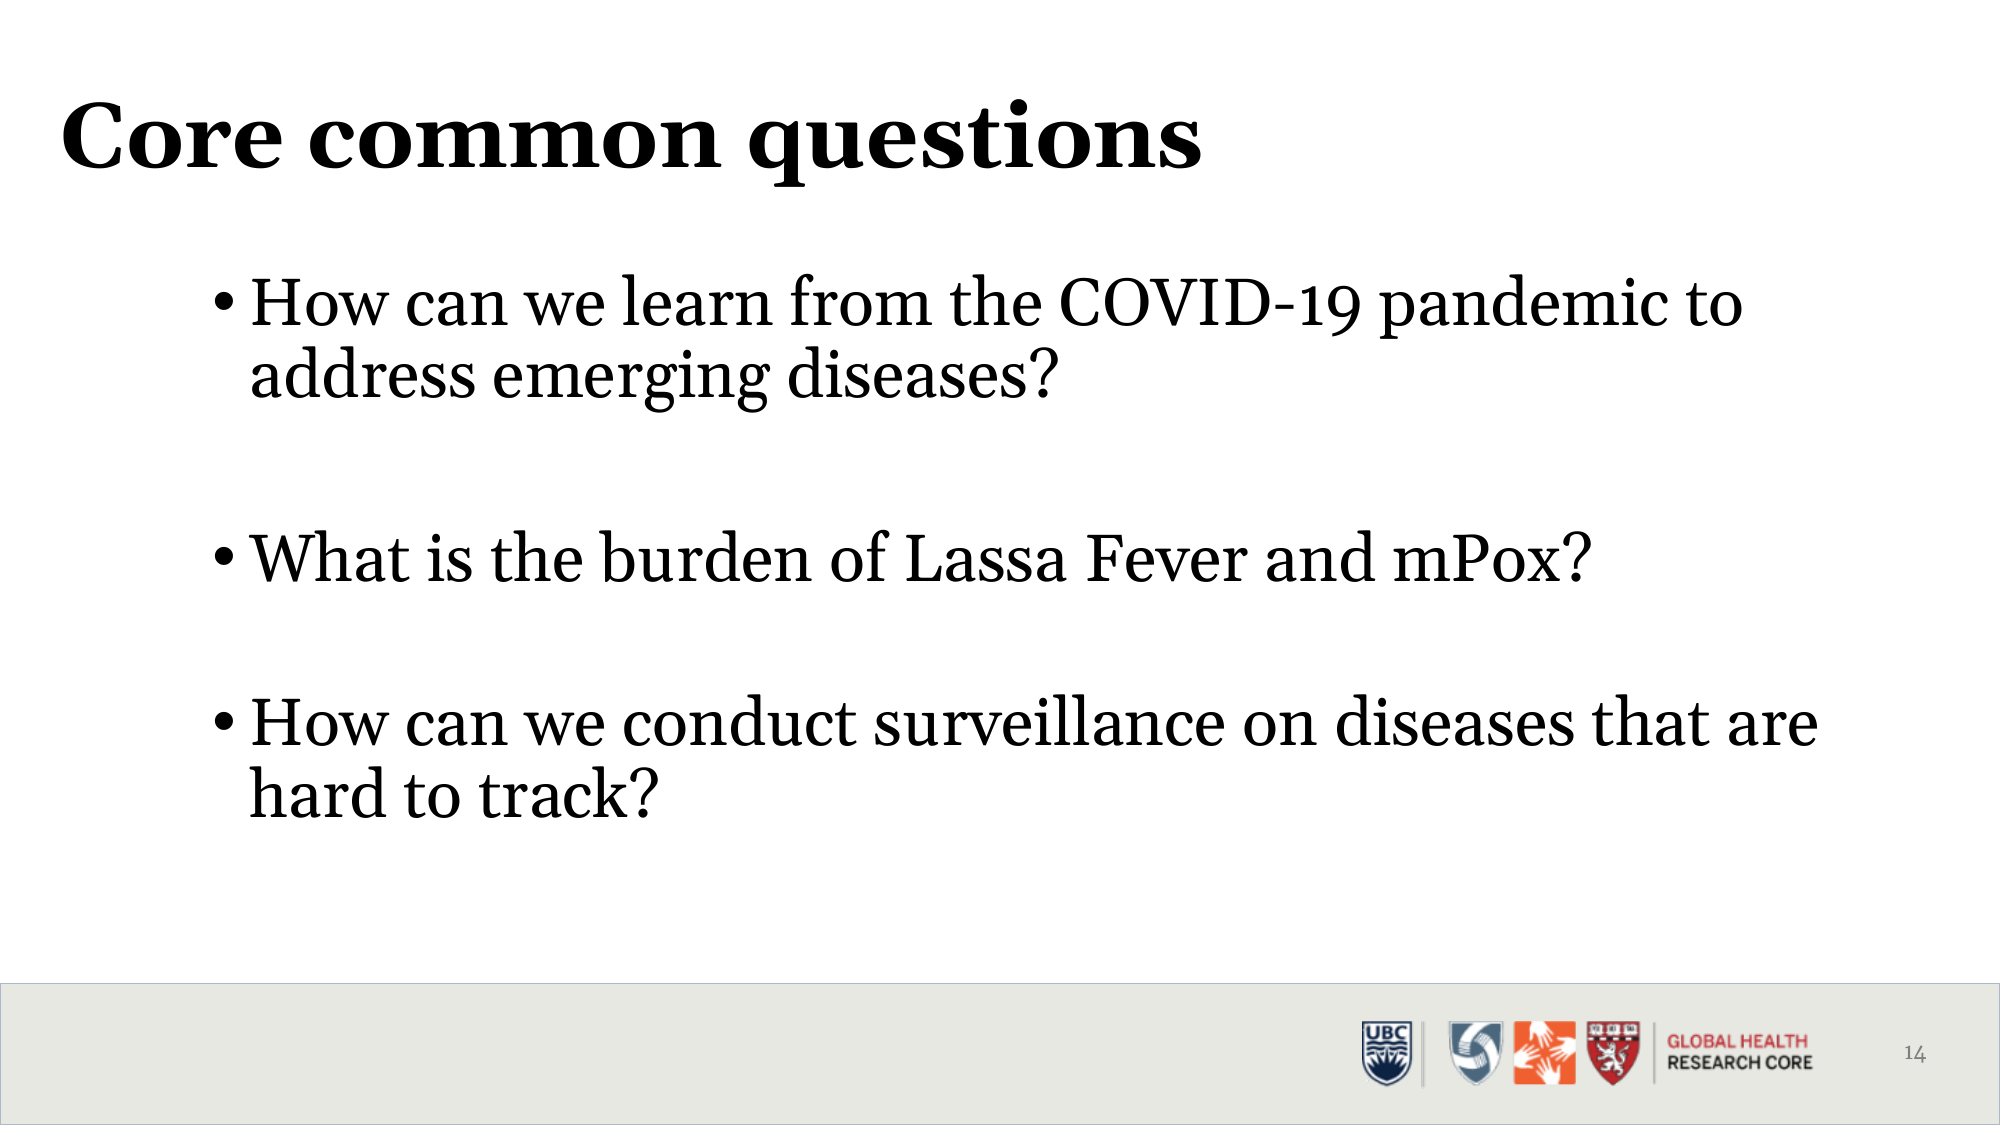

# Core common questions
How can we learn from the COVID-19 pandemic to address emerging diseases?

What is the burden of Lassa Fever and mPox?

How can we conduct surveillance on diseases that are hard to track?